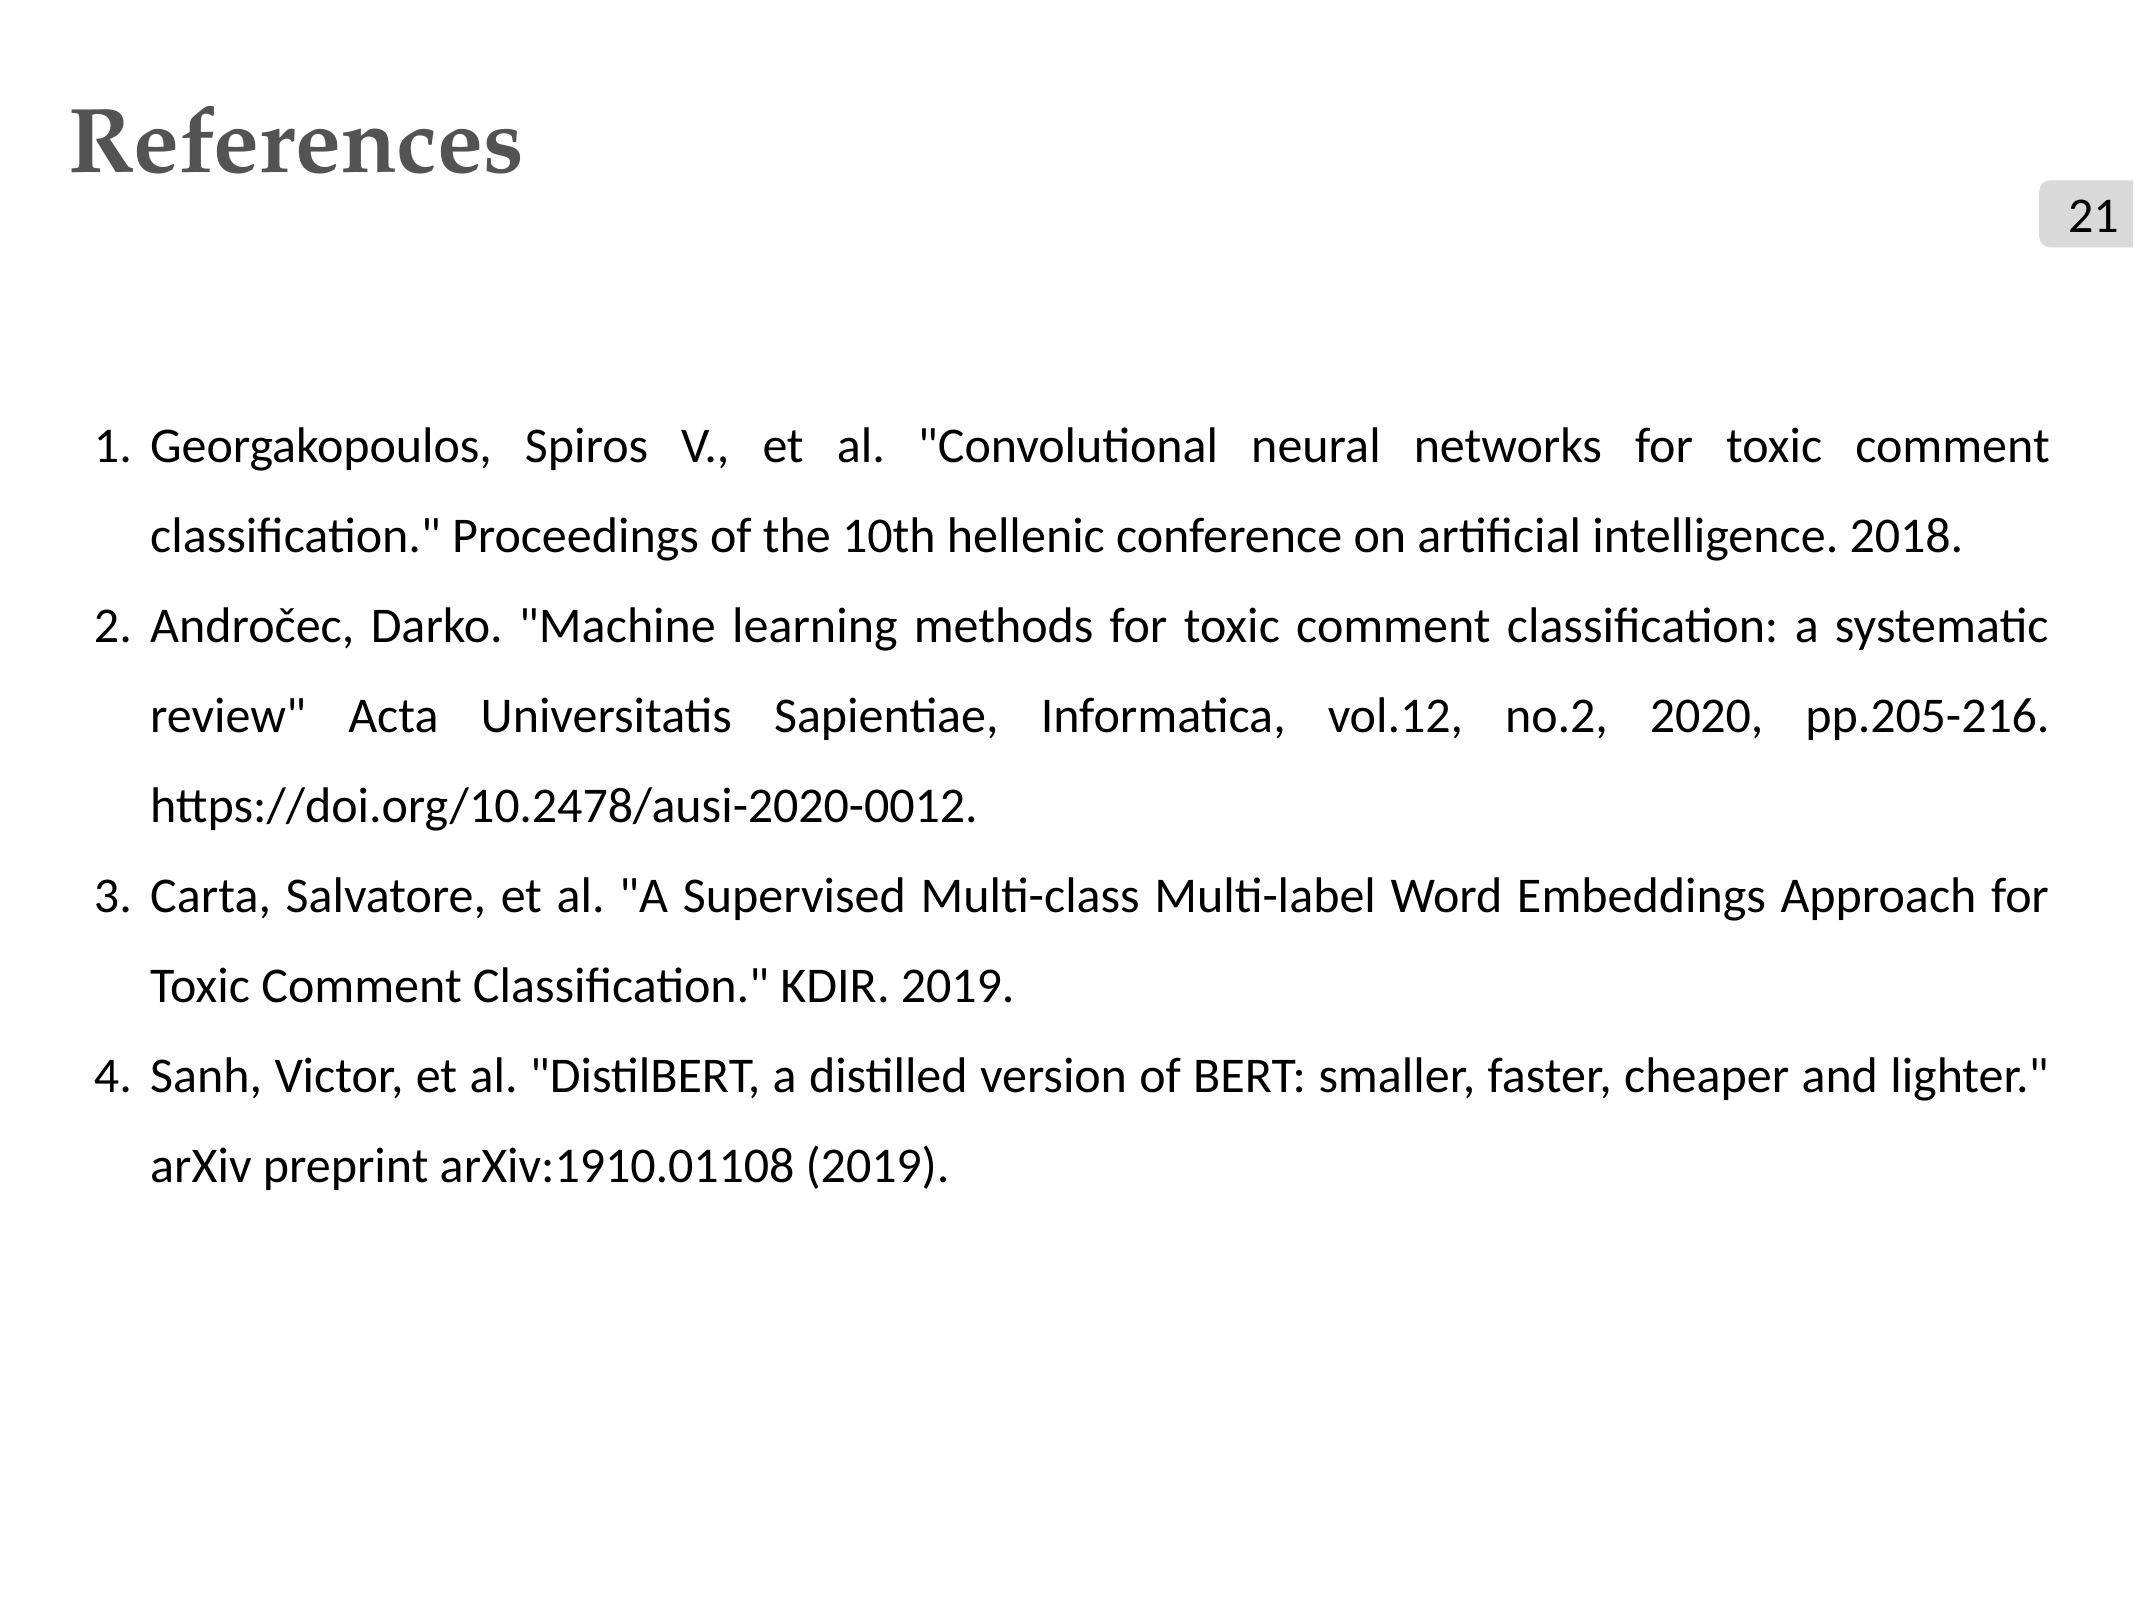

# References
21

Georgakopoulos, Spiros V., et al. "Convolutional neural networks for toxic comment classification." Proceedings of the 10th hellenic conference on artificial intelligence. 2018.
Andročec, Darko. "Machine learning methods for toxic comment classification: a systematic review" Acta Universitatis Sapientiae, Informatica, vol.12, no.2, 2020, pp.205-216. https://doi.org/10.2478/ausi-2020-0012.
Carta, Salvatore, et al. "A Supervised Multi-class Multi-label Word Embeddings Approach for Toxic Comment Classification." KDIR. 2019.
Sanh, Victor, et al. "DistilBERT, a distilled version of BERT: smaller, faster, cheaper and lighter." arXiv preprint arXiv:1910.01108 (2019).